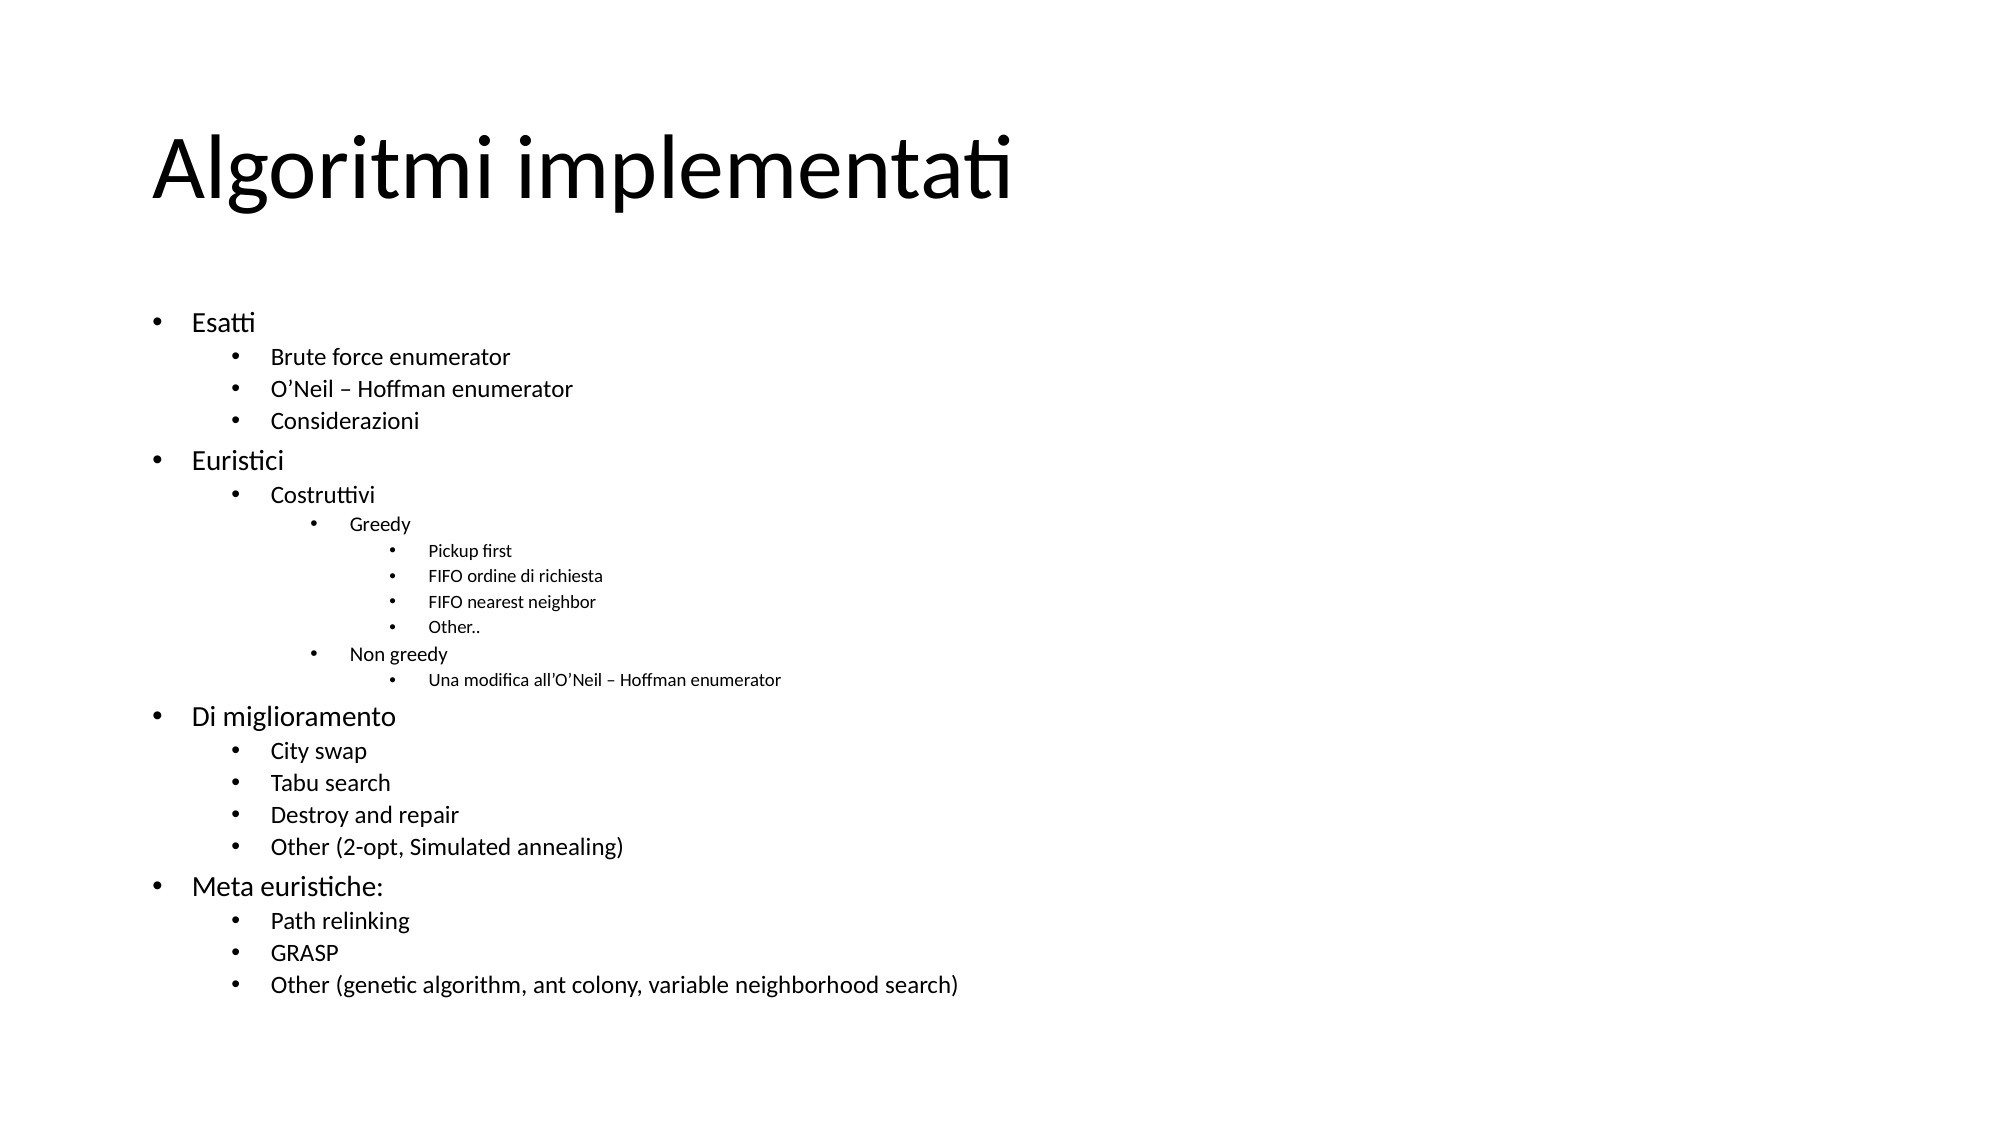

# Algoritmi implementati
Esatti
Brute force enumerator
O’Neil – Hoffman enumerator
Considerazioni
Euristici
Costruttivi
Greedy
Pickup first
FIFO ordine di richiesta
FIFO nearest neighbor
Other..
Non greedy
Una modifica all’O’Neil – Hoffman enumerator
Di miglioramento
City swap
Tabu search
Destroy and repair
Other (2-opt, Simulated annealing)
Meta euristiche:
Path relinking
GRASP
Other (genetic algorithm, ant colony, variable neighborhood search)